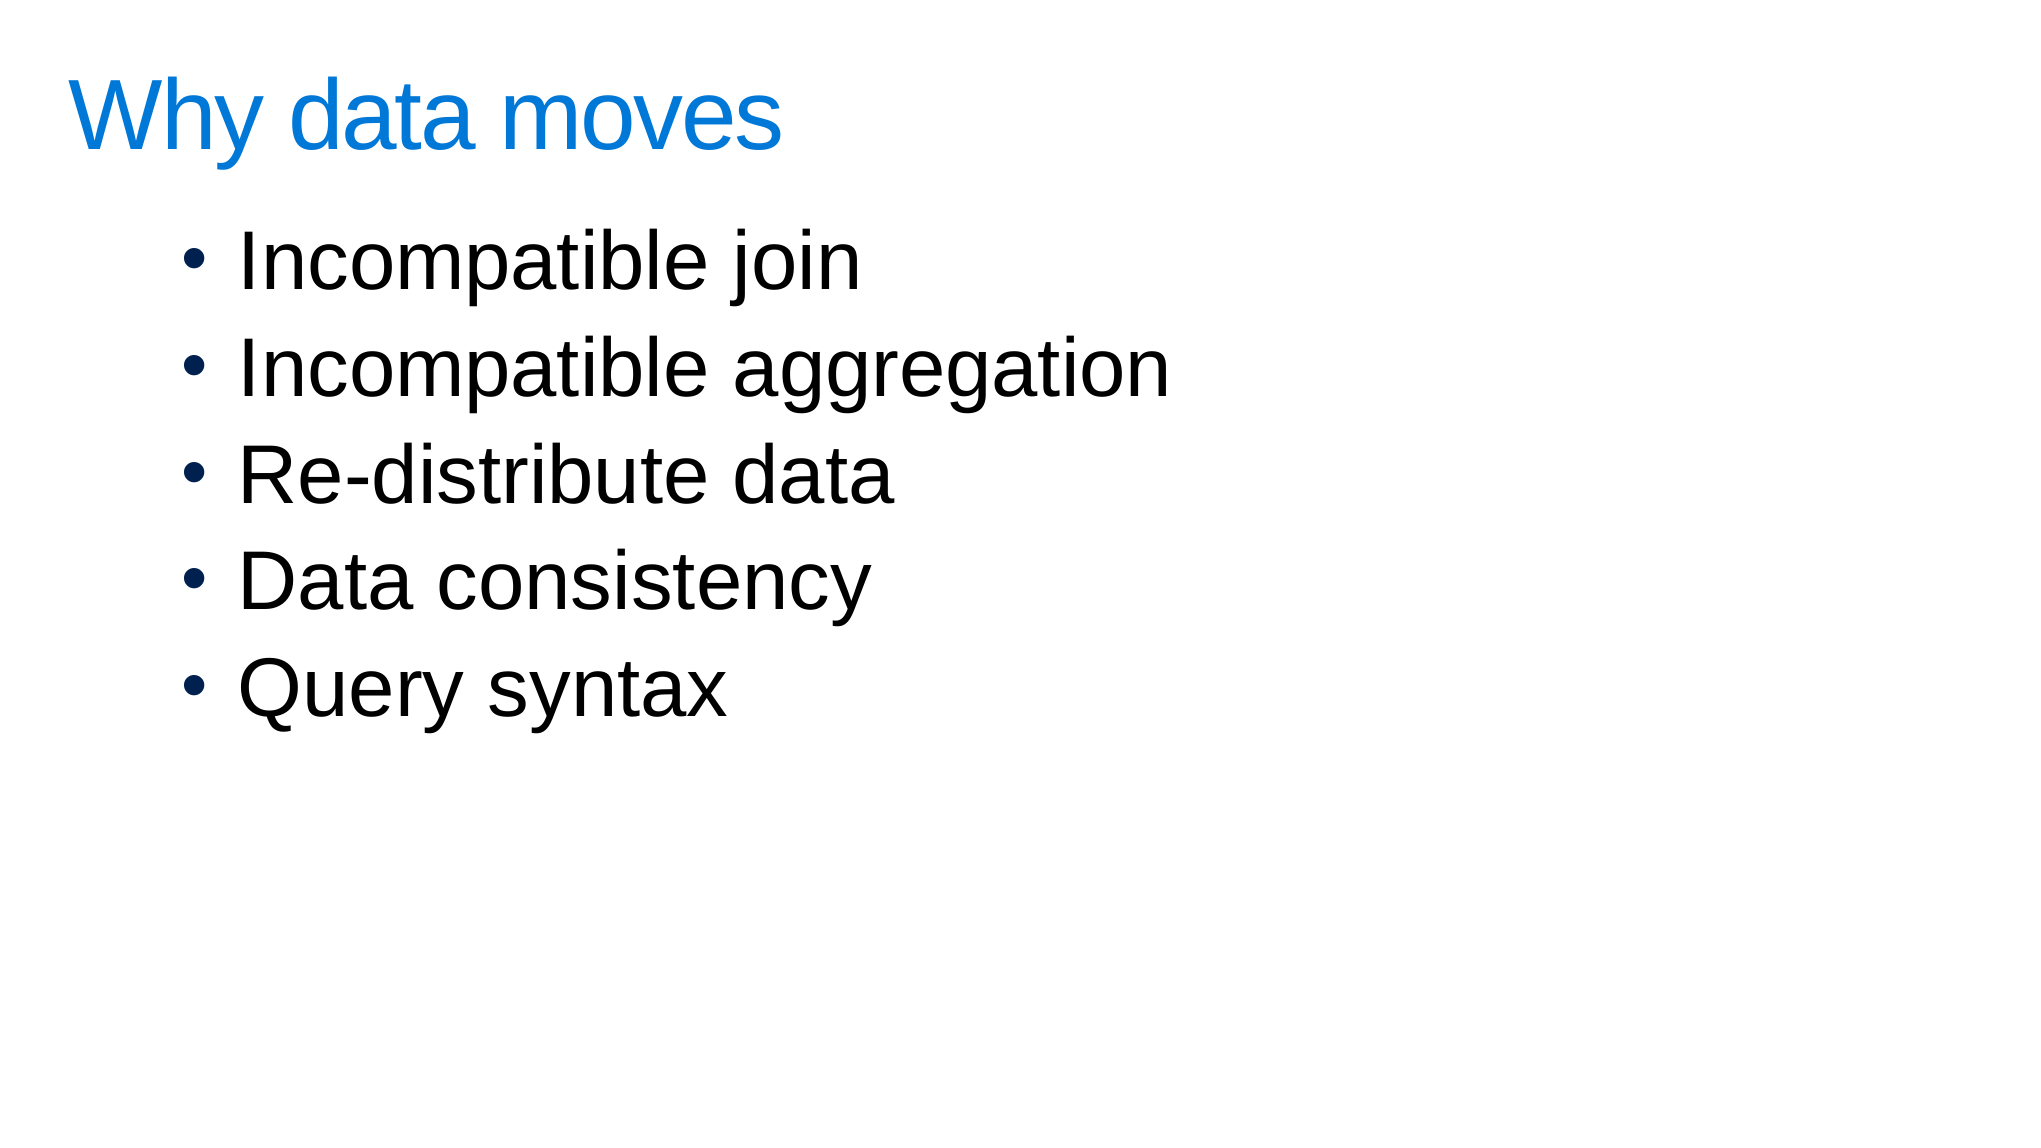

# Why data moves
Incompatible join
Incompatible aggregation
Re-distribute data
Data consistency
Query syntax